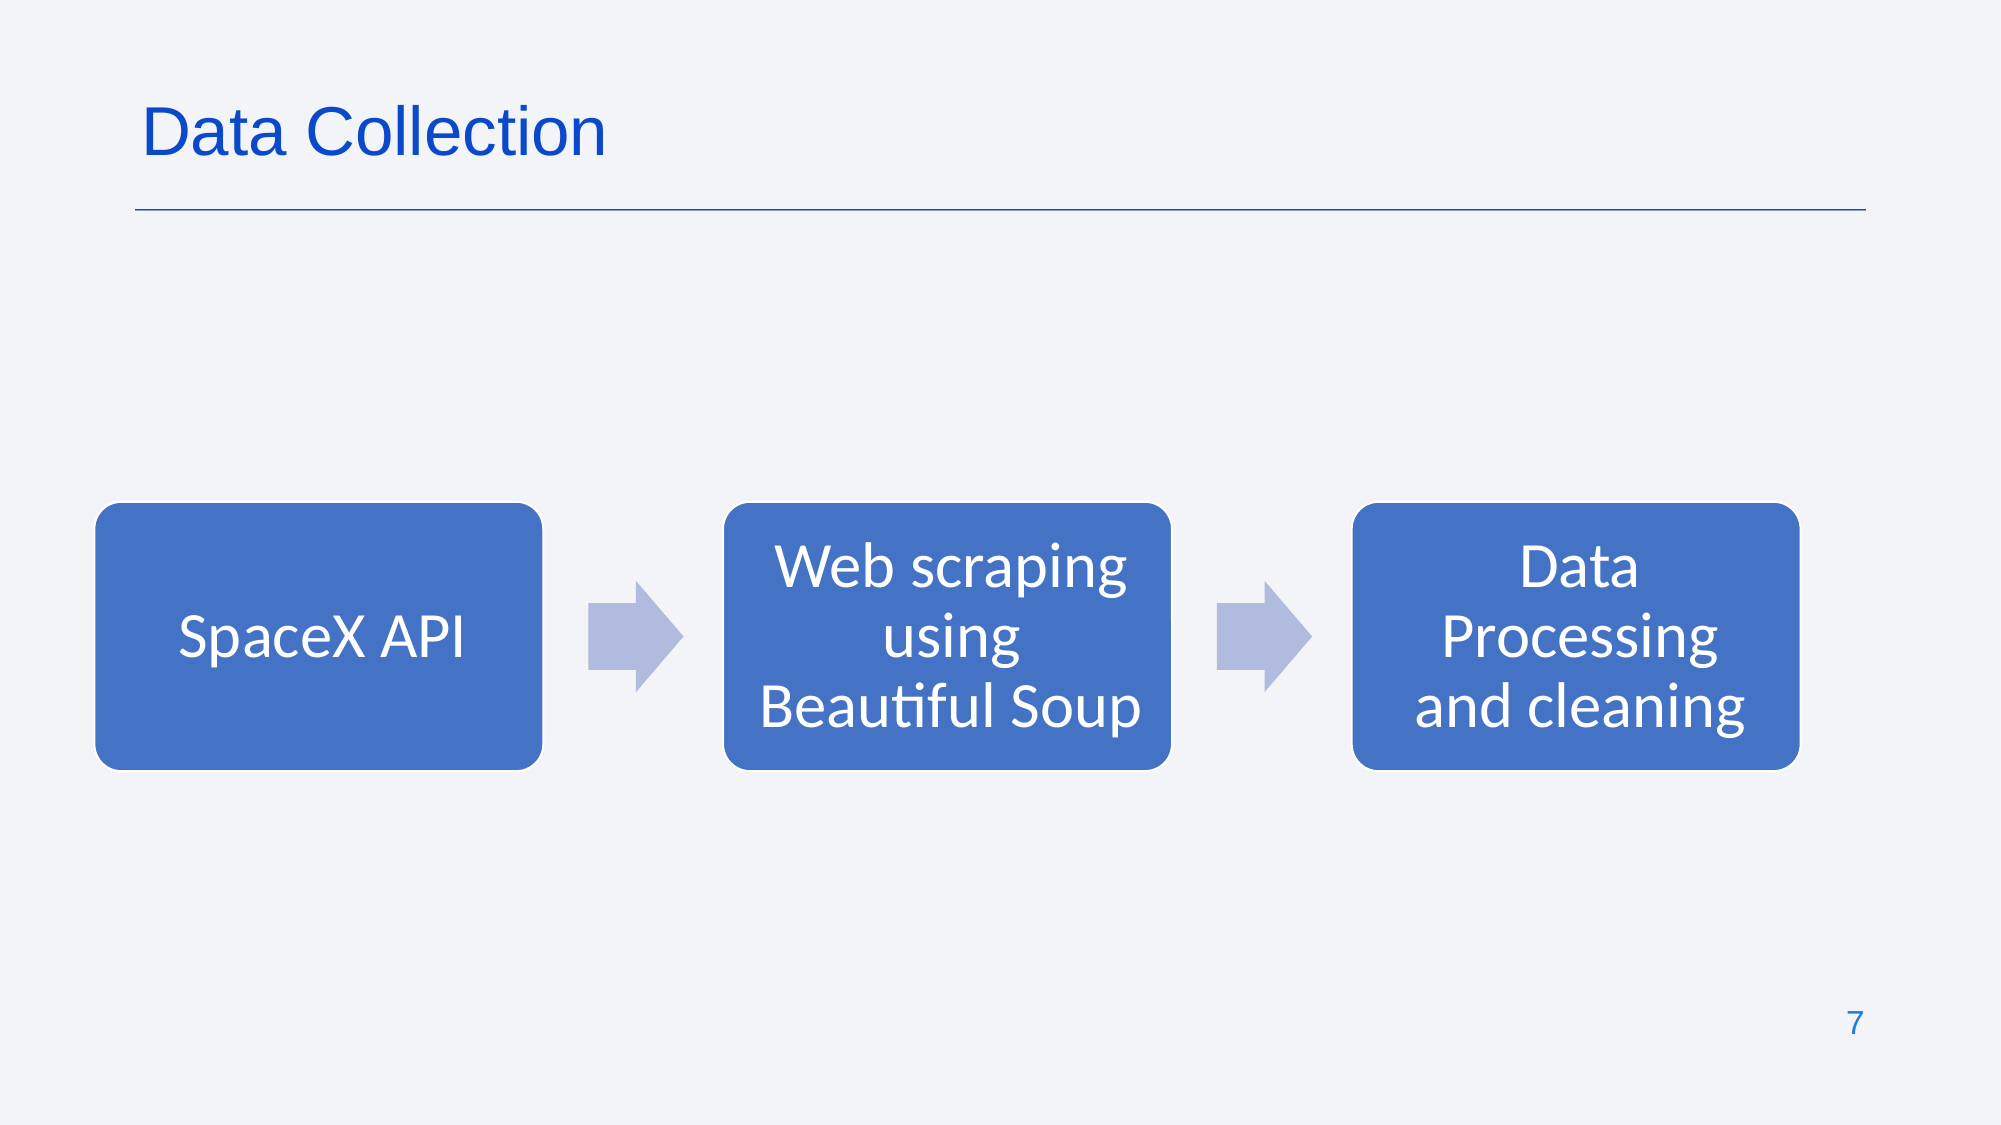

Data Collection
SpaceX API

Web scraping using Beautiful Soup

Data Processing and cleaning
7